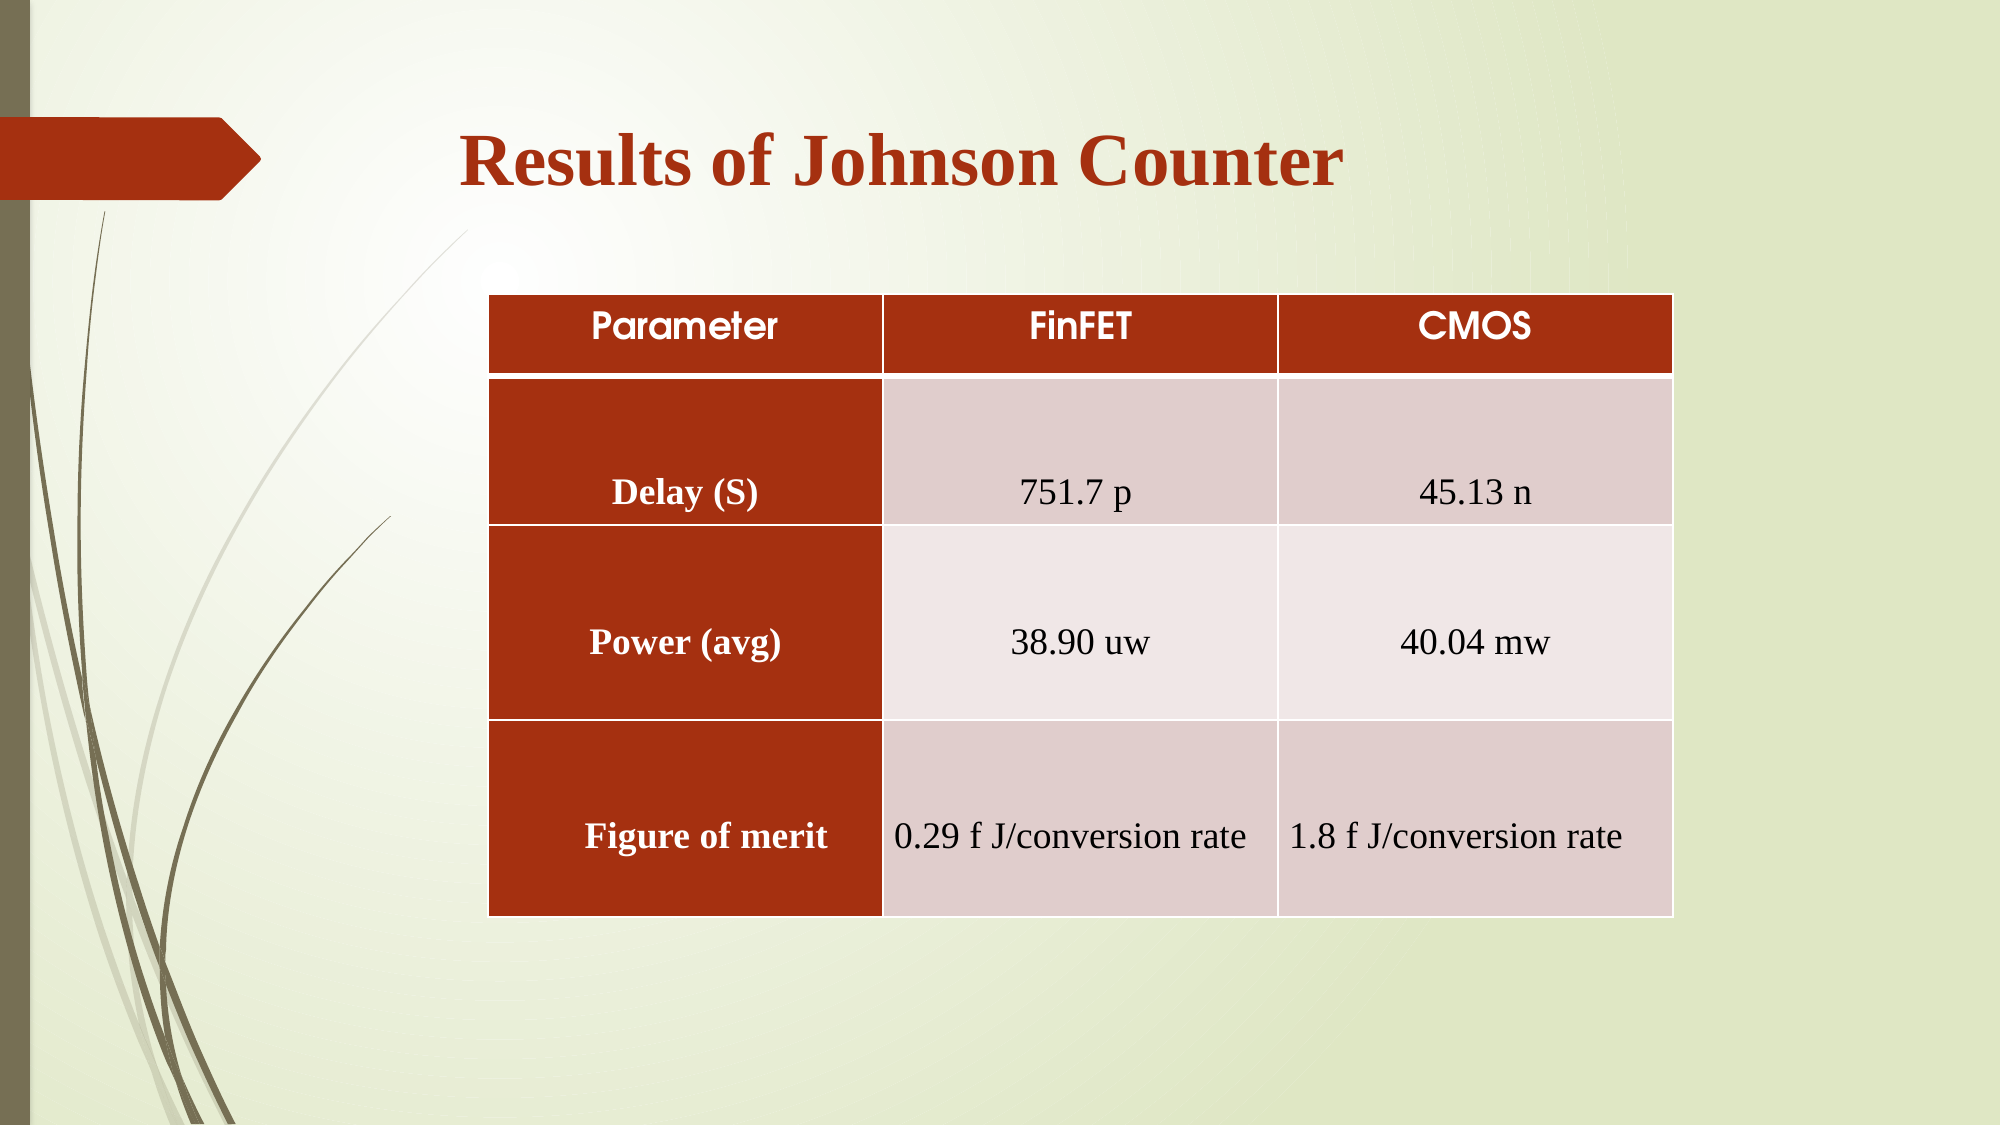

# Results of Johnson Counter
| Parameter | FinFET | CMOS |
| --- | --- | --- |
| Delay (S) | 751.7 p | 45.13 n |
| Power (avg) | 38.90 uw | 40.04 mw |
| Figure of merit | 0.29 f J/conversion rate | 1.8 f J/conversion rate |